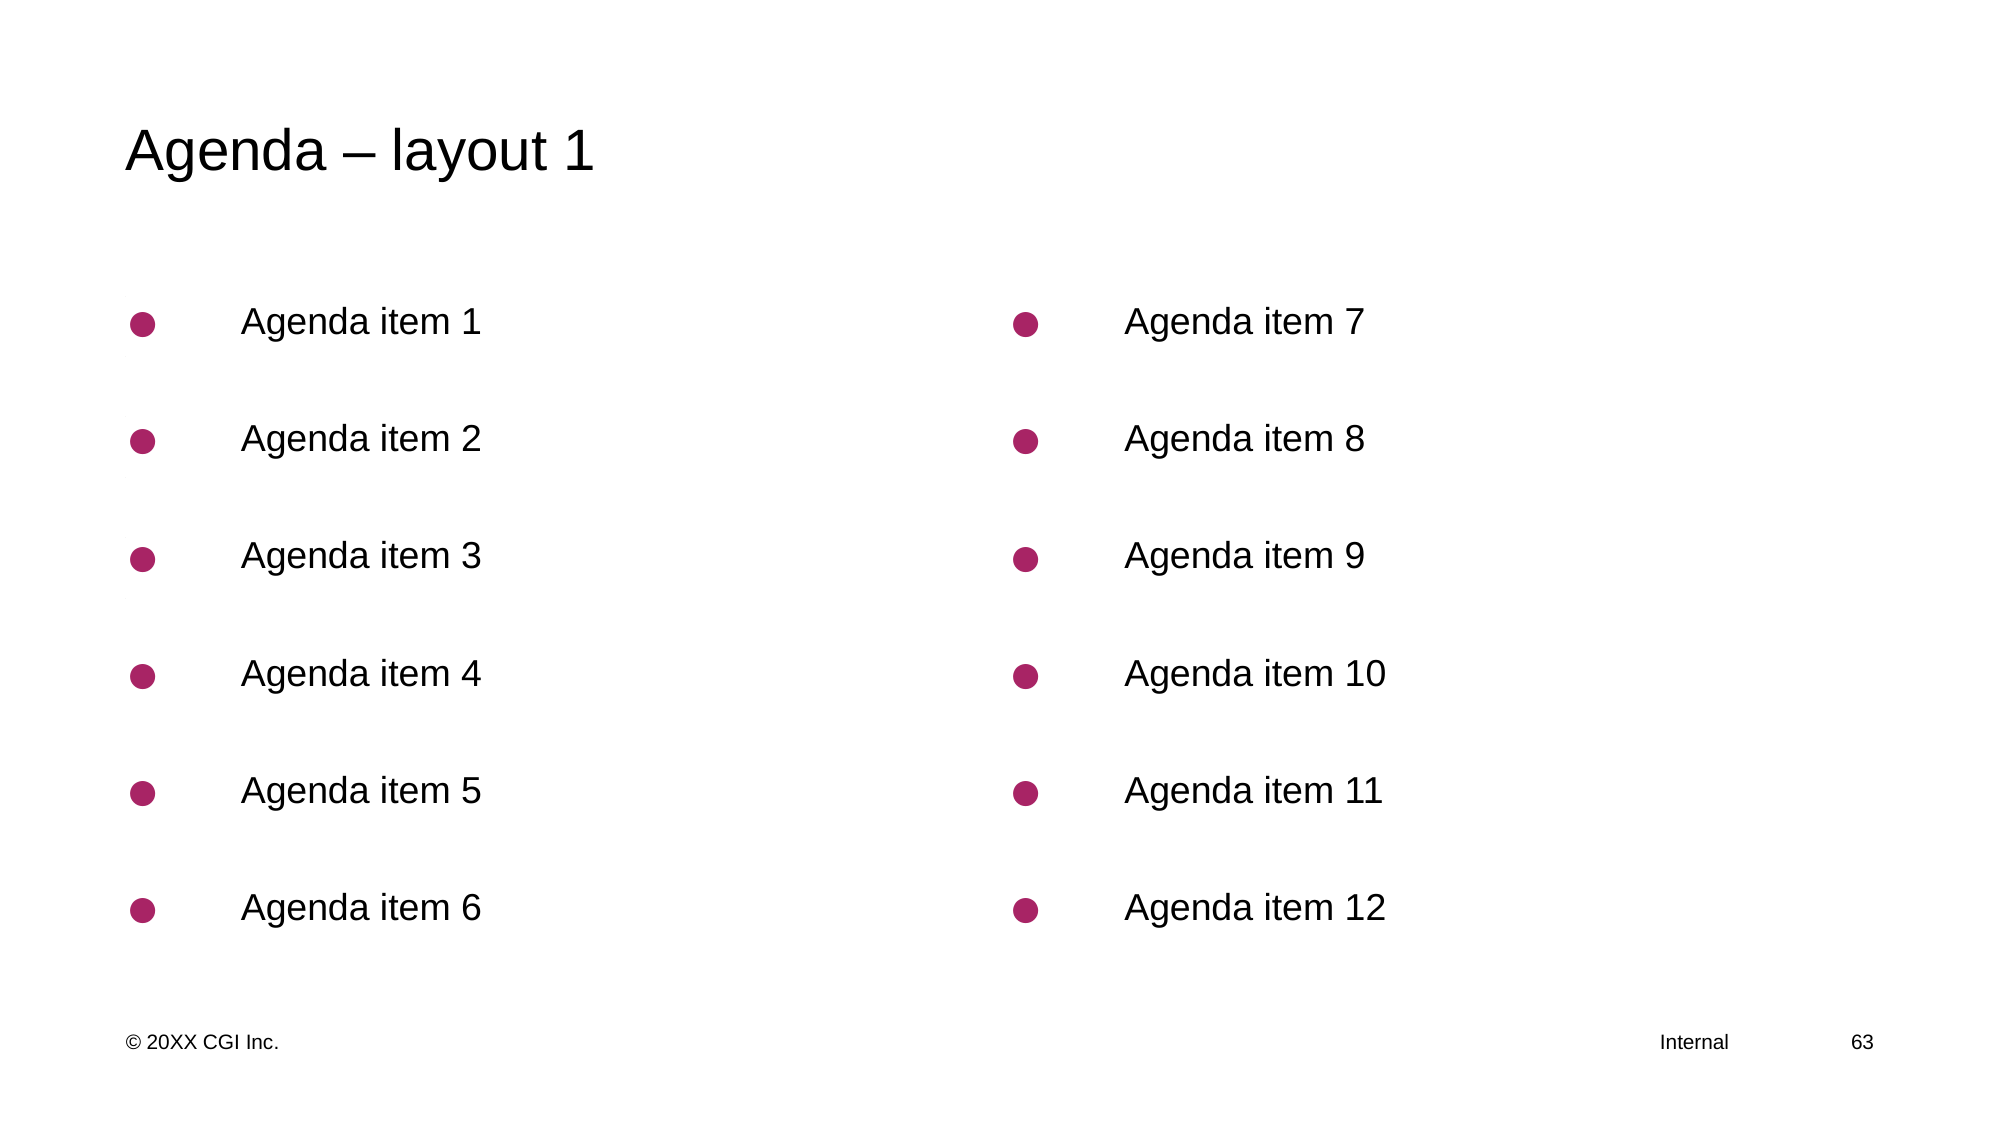

# Agenda – layout 1
Agenda item 1
Agenda item 2
Agenda item 3
Agenda item 4
Agenda item 5
Agenda item 6
Agenda item 7
Agenda item 8
Agenda item 9
Agenda item 10
Agenda item 11
Agenda item 12

| ● | Agenda item 1 | ● | Agenda item 7 |
| --- | --- | --- | --- |
| ● | Agenda item 2 | ● | Agenda item 8 |
| ● | Agenda item 3 | ● | Agenda item 9 |
| ● | Agenda item 4 | ● | Agenda item 10 |
| ● | Agenda item 5 | ● | Agenda item 11 |
| ● | Agenda item 6 | ● | Agenda item 12 |

63